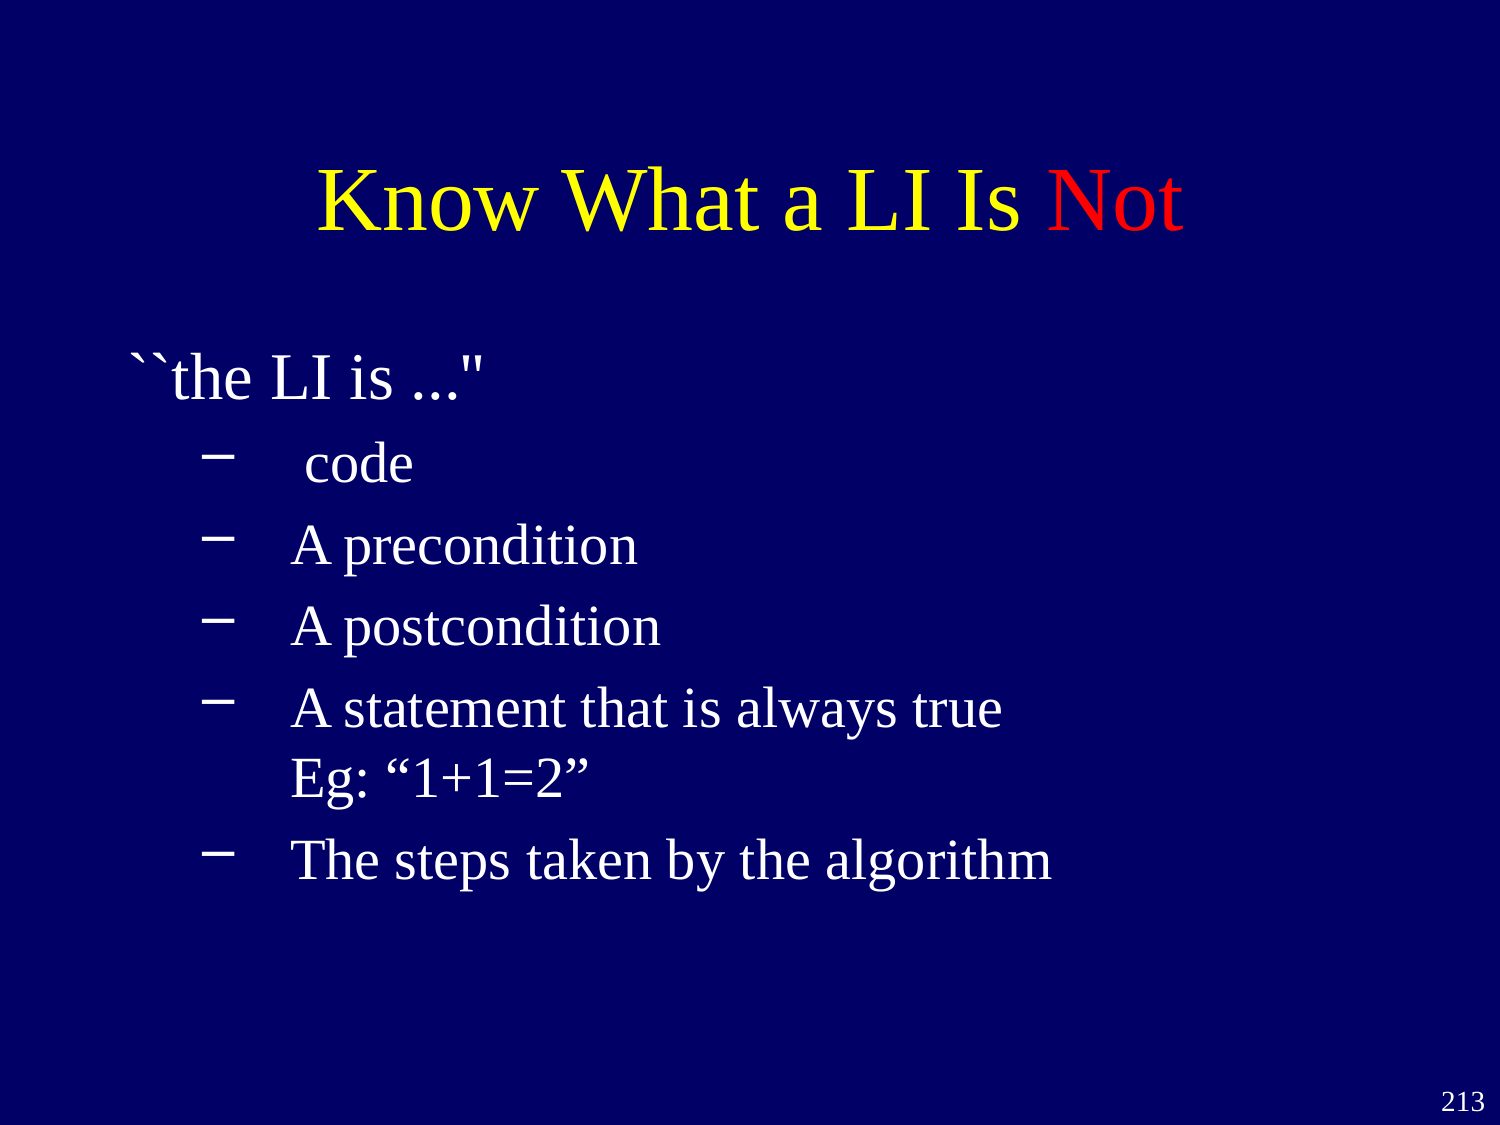

# Know What a LI Is Not
``the LI is ...''
 code
A precondition
A postcondition
A statement that is always true
Eg: “1+1=2”
The steps taken by the algorithm